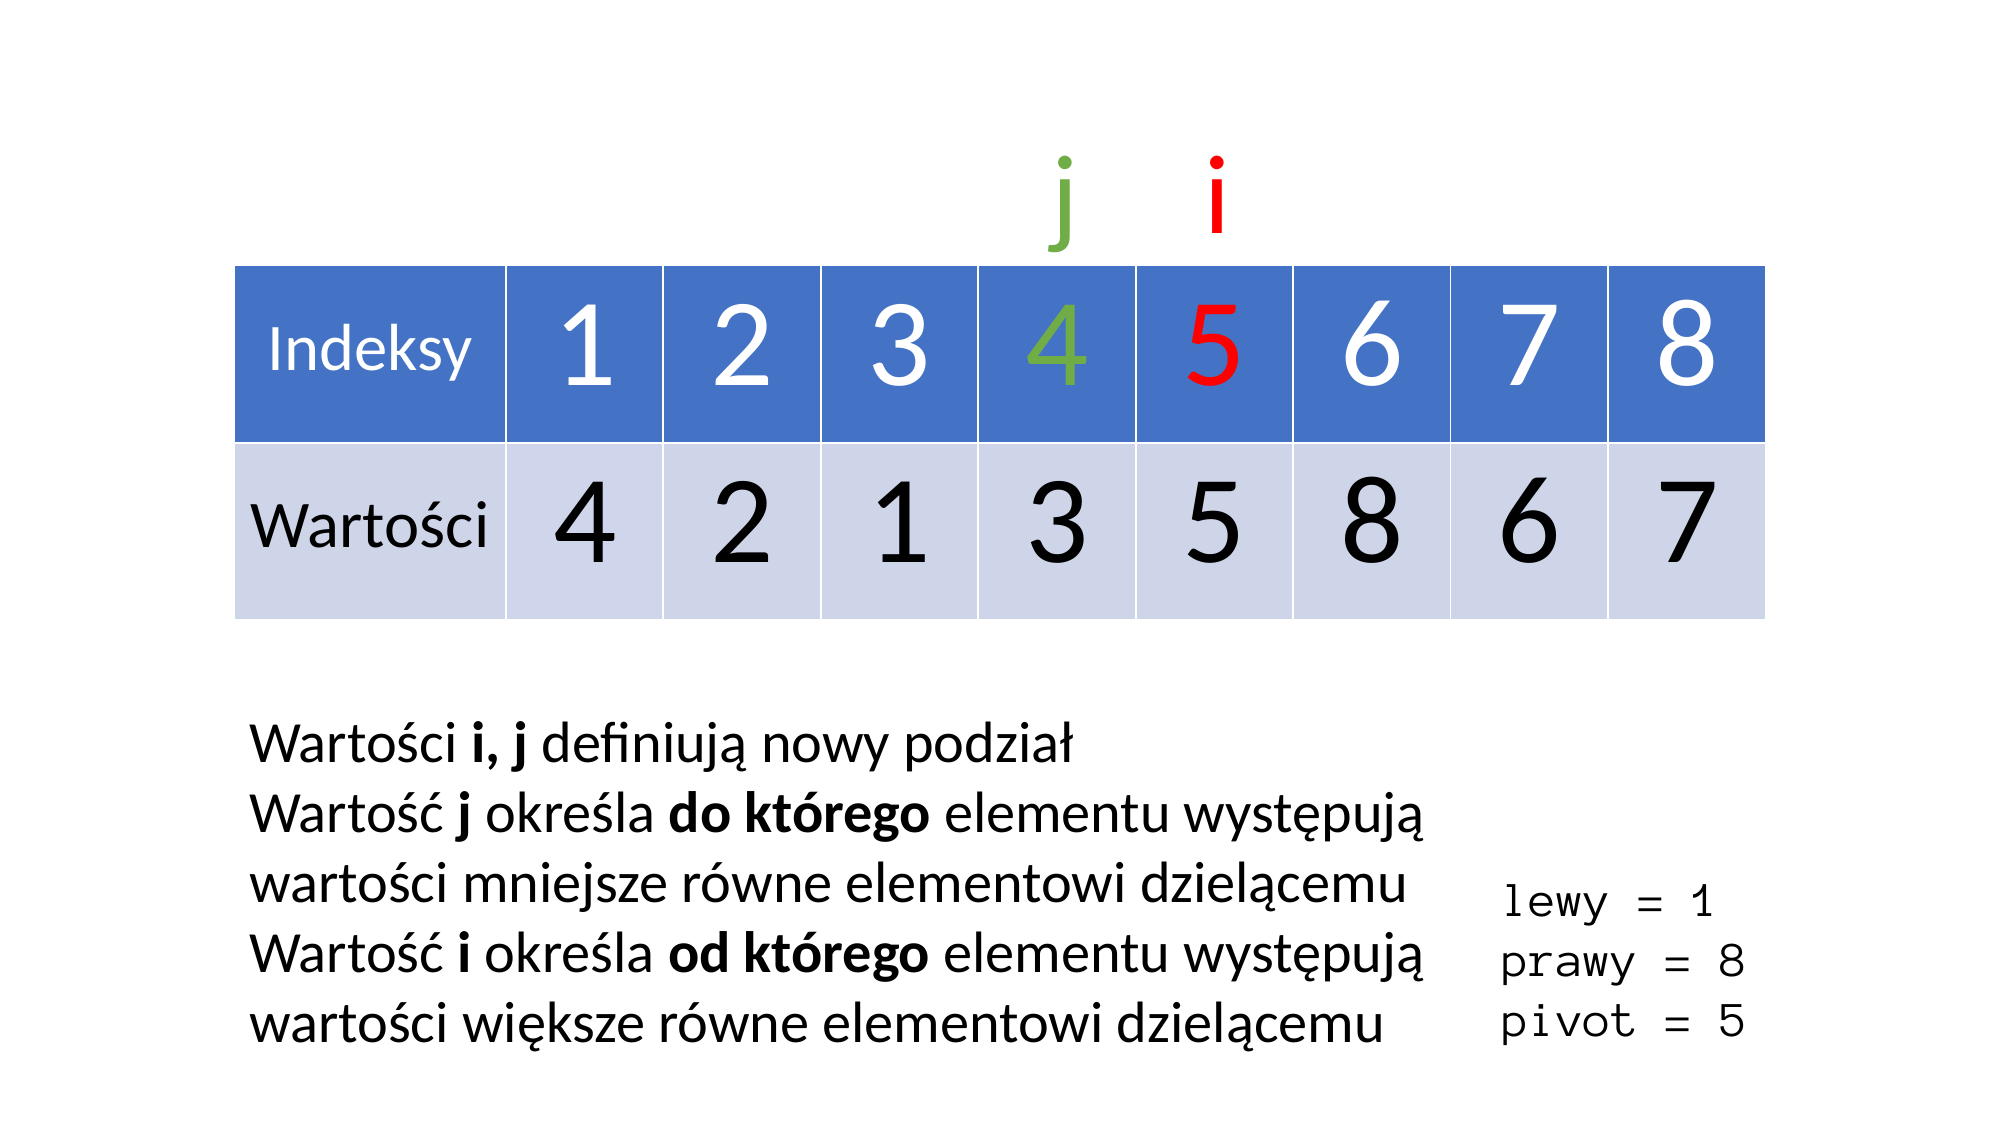

j
i
| Indeksy | 1 | 2 | 3 | 4 | 5 | 6 | 7 | 8 |
| --- | --- | --- | --- | --- | --- | --- | --- | --- |
| Wartości | 4 | 2 | 1 | 3 | 5 | 8 | 6 | 7 |
Wartości i, j definiują nowy podział
Wartość j określa do którego elementu występują wartości mniejsze równe elementowi dzielącemu
Wartość i określa od którego elementu występują wartości większe równe elementowi dzielącemu
lewy = 1
prawy = 8
pivot = 5